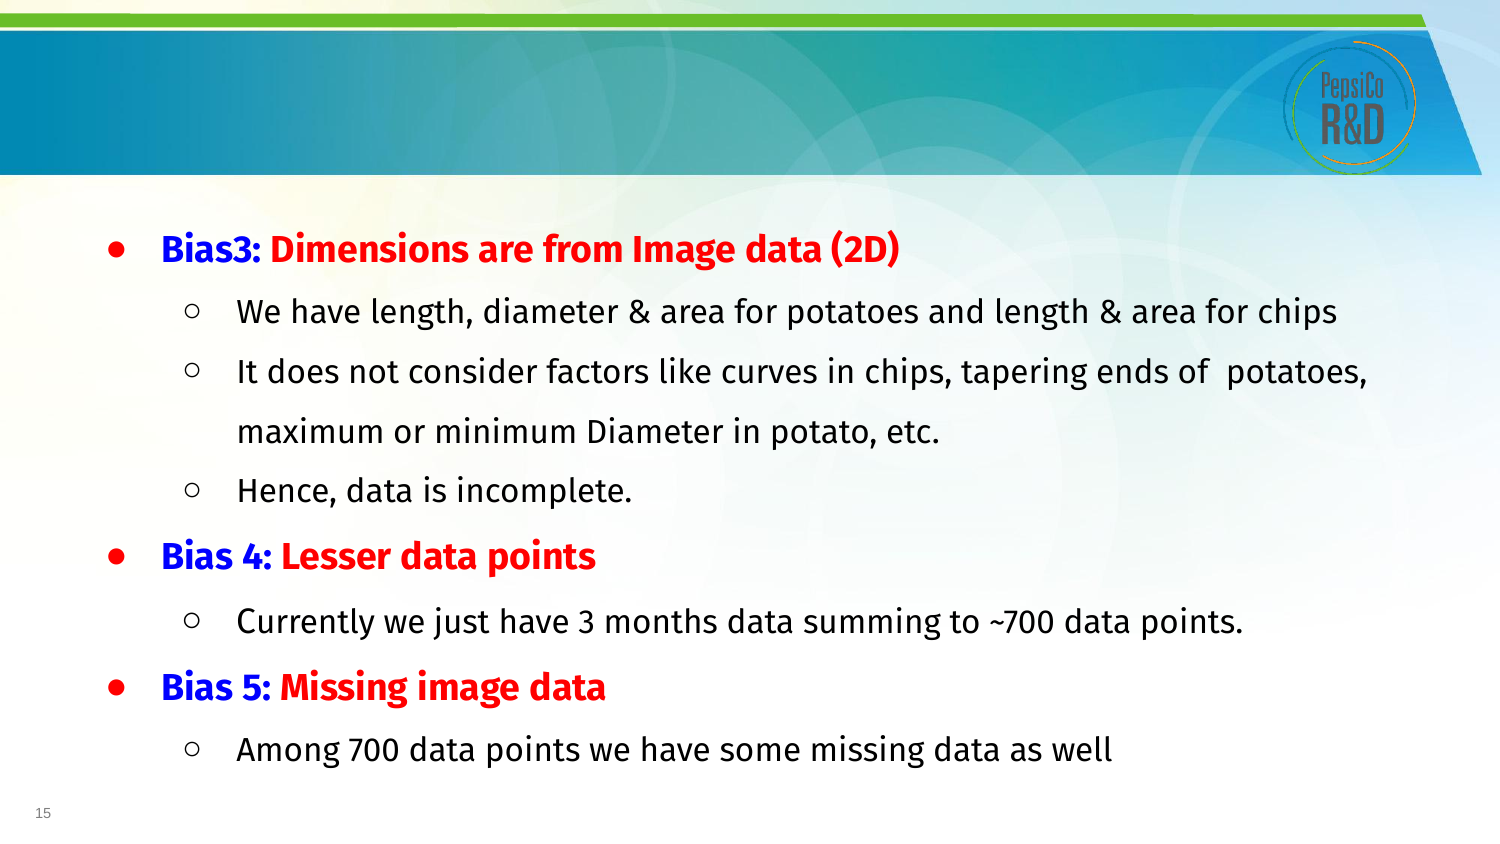

#
Bias3: Dimensions are from Image data (2D)
We have length, diameter & area for potatoes and length & area for chips
It does not consider factors like curves in chips, tapering ends of  potatoes, maximum or minimum Diameter in potato, etc.
Hence, data is incomplete.
Bias 4: Lesser data points
Currently we just have 3 months data summing to ~700 data points.
Bias 5: Missing image data
Among 700 data points we have some missing data as well

15